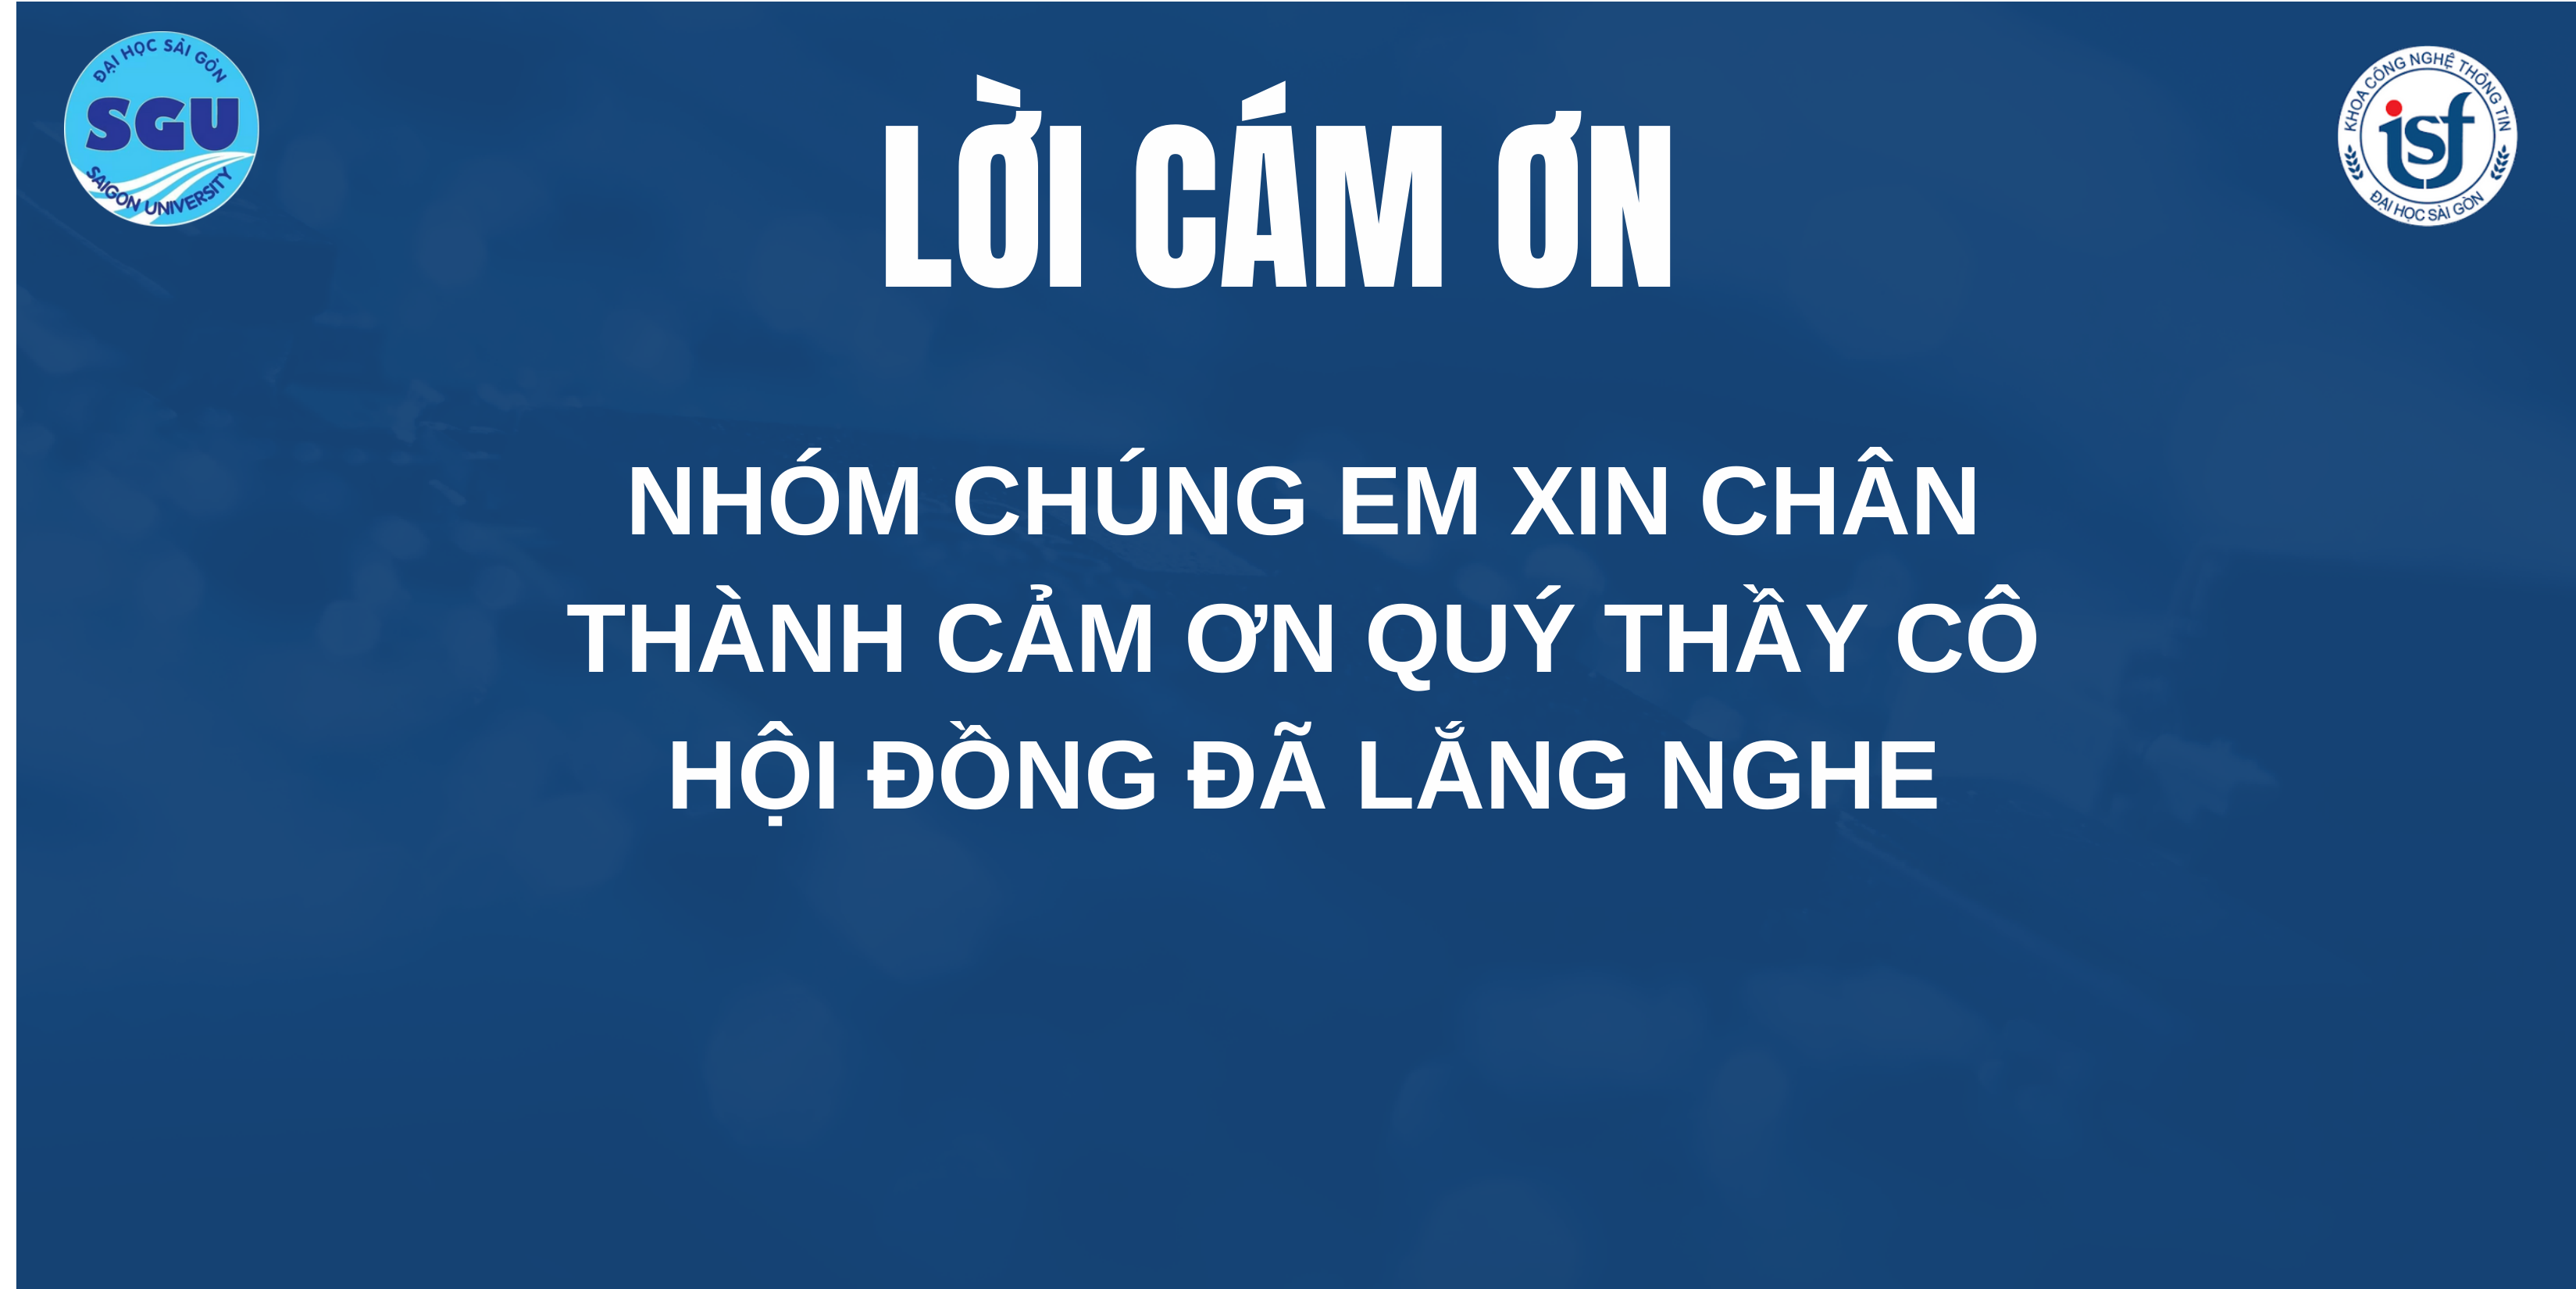

LỜI CÁM ƠN
NHÓM CHÚNG EM XIN CHÂN THÀNH CẢM ƠN QUÝ THẦY CÔ HỘI ĐỒNG ĐÃ LẮNG NGHE